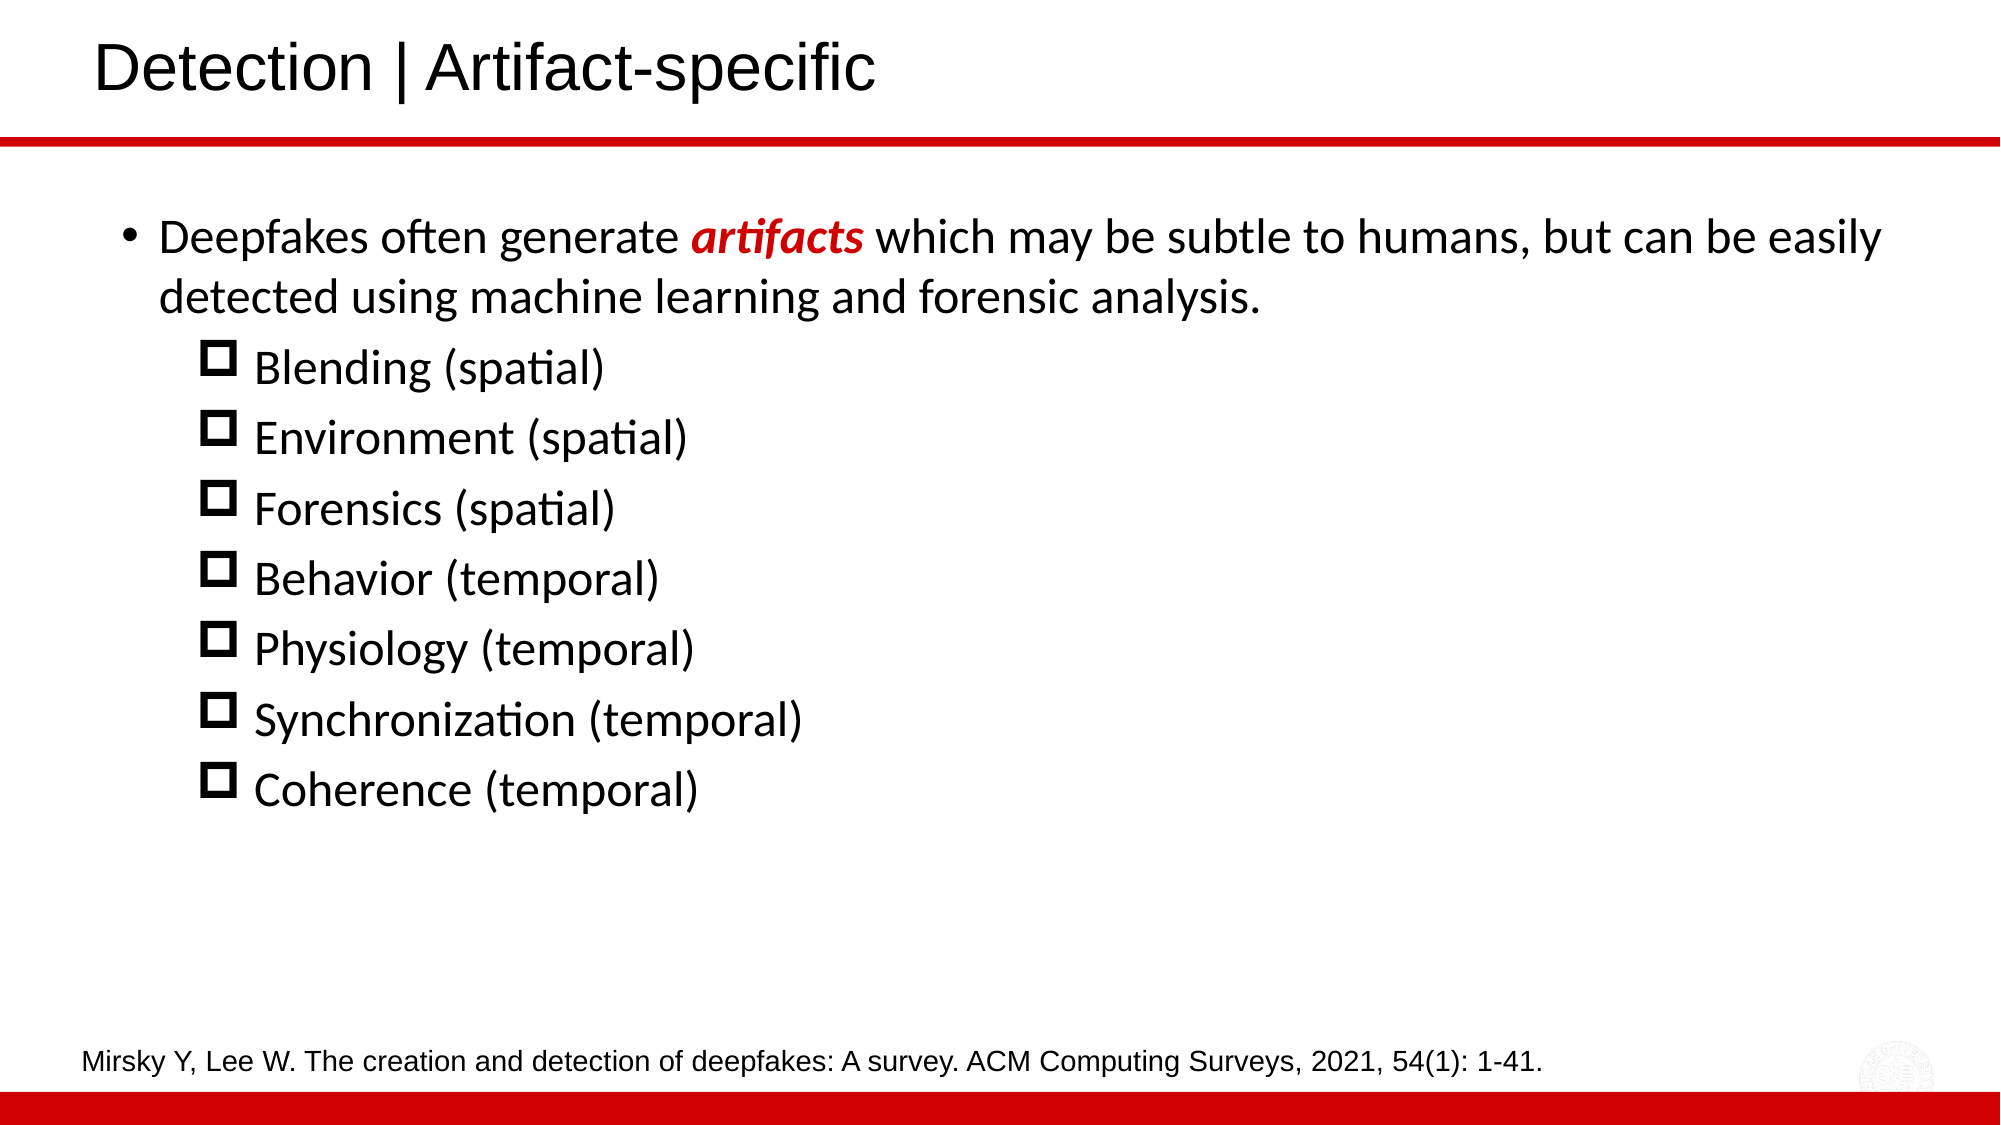

# Detection | Artifact-specific
Deepfakes often generate artifacts which may be subtle to humans, but can be easily detected using machine learning and forensic analysis.
 Blending (spatial)
 Environment (spatial)
 Forensics (spatial)
 Behavior (temporal)
 Physiology (temporal)
 Synchronization (temporal)
 Coherence (temporal)

Mirsky Y, Lee W. The creation and detection of deepfakes: A survey. ACM Computing Surveys, 2021, 54(1): 1-41.